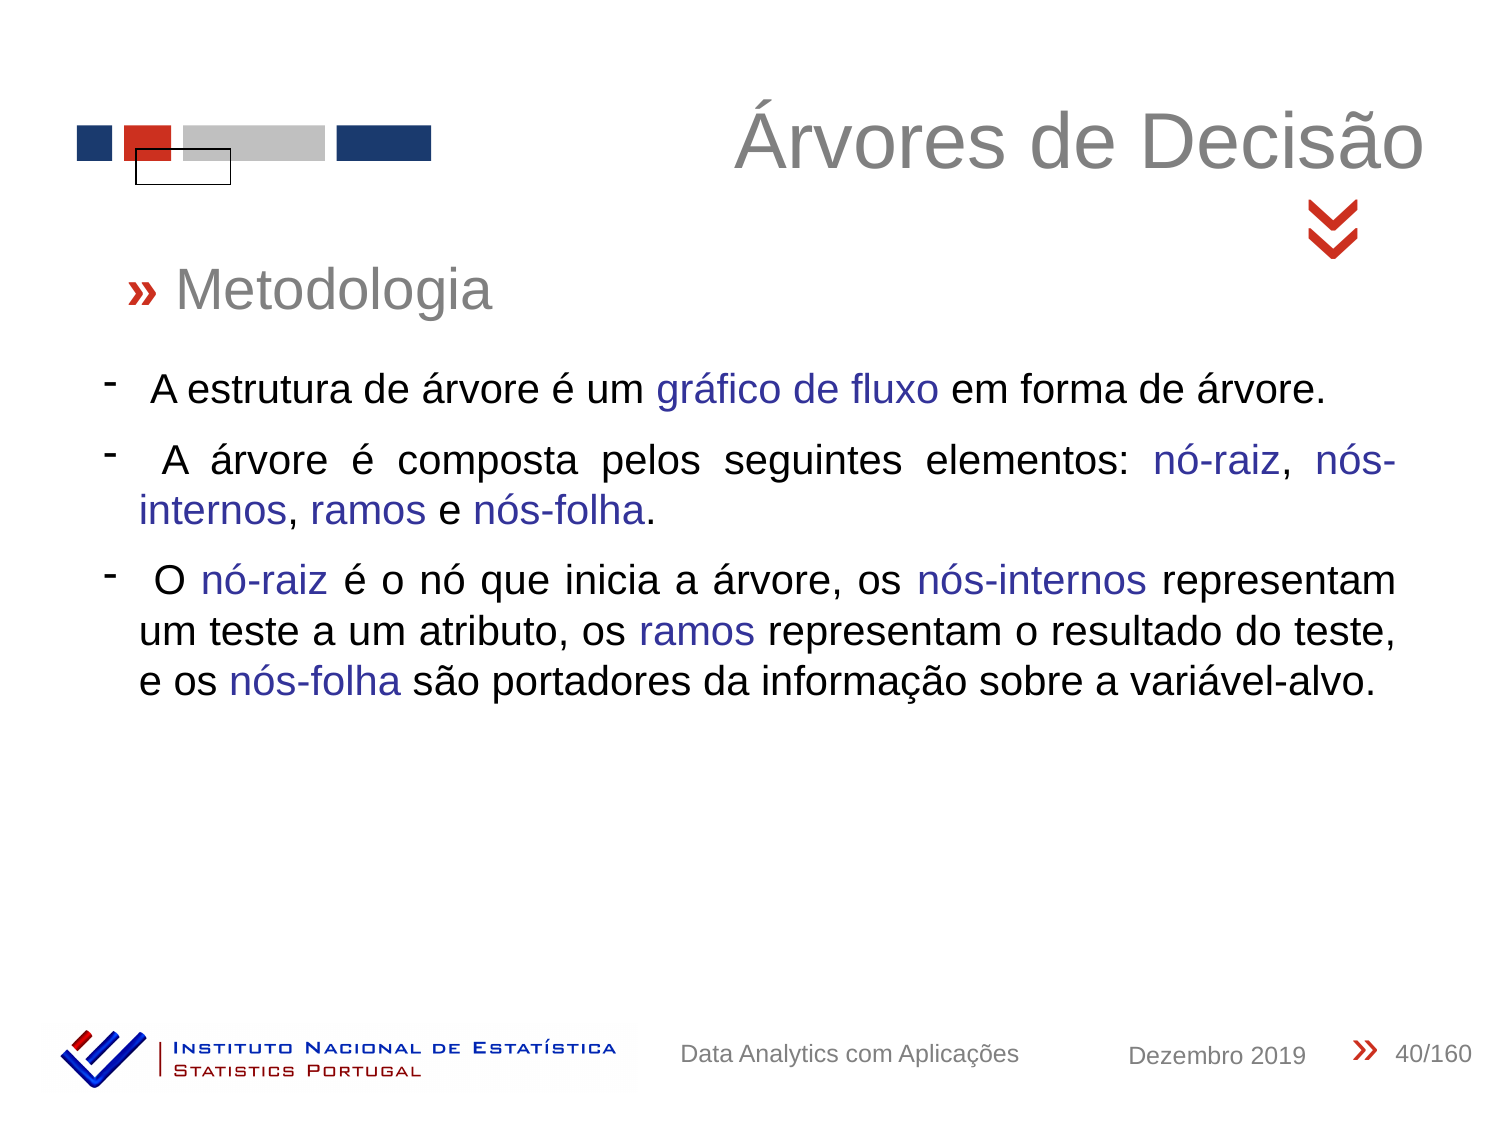

Árvores de Decisão
«
» Metodologia
 A estrutura de árvore é um gráfico de fluxo em forma de árvore.
 A árvore é composta pelos seguintes elementos: nó-raiz, nós-internos, ramos e nós-folha.
 O nó-raiz é o nó que inicia a árvore, os nós-internos representam um teste a um atributo, os ramos representam o resultado do teste, e os nós-folha são portadores da informação sobre a variável-alvo.
40